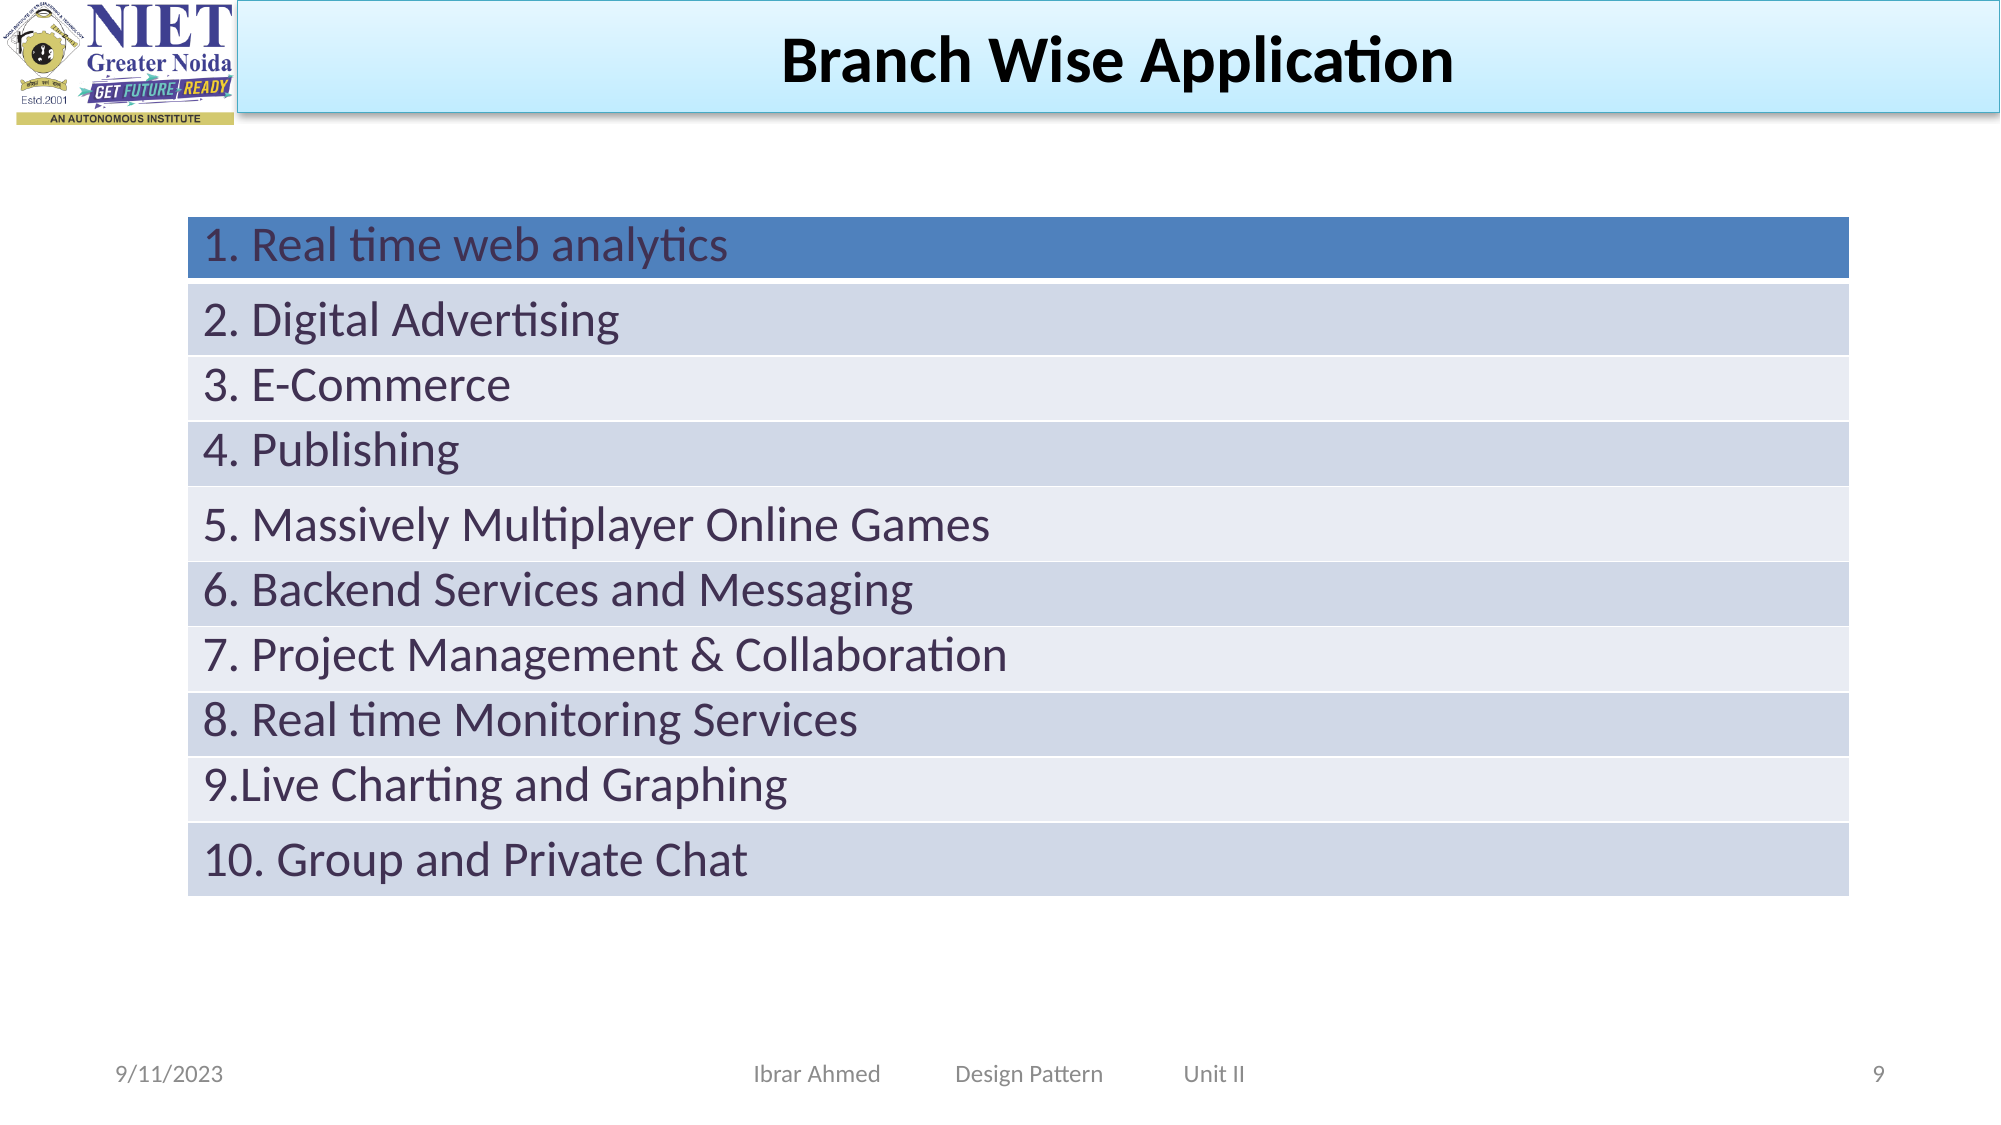

Branch Wise Application
| 1. Real time web analytics |
| --- |
| 2. Digital Advertising |
| 3. E-Commerce |
| 4. Publishing |
| 5. Massively Multiplayer Online Games |
| 6. Backend Services and Messaging |
| 7. Project Management & Collaboration |
| 8. Real time Monitoring Services |
| 9.Live Charting and Graphing |
| 10. Group and Private Chat |
9/11/2023
Ibrar Ahmed             Design Pattern              Unit II
9